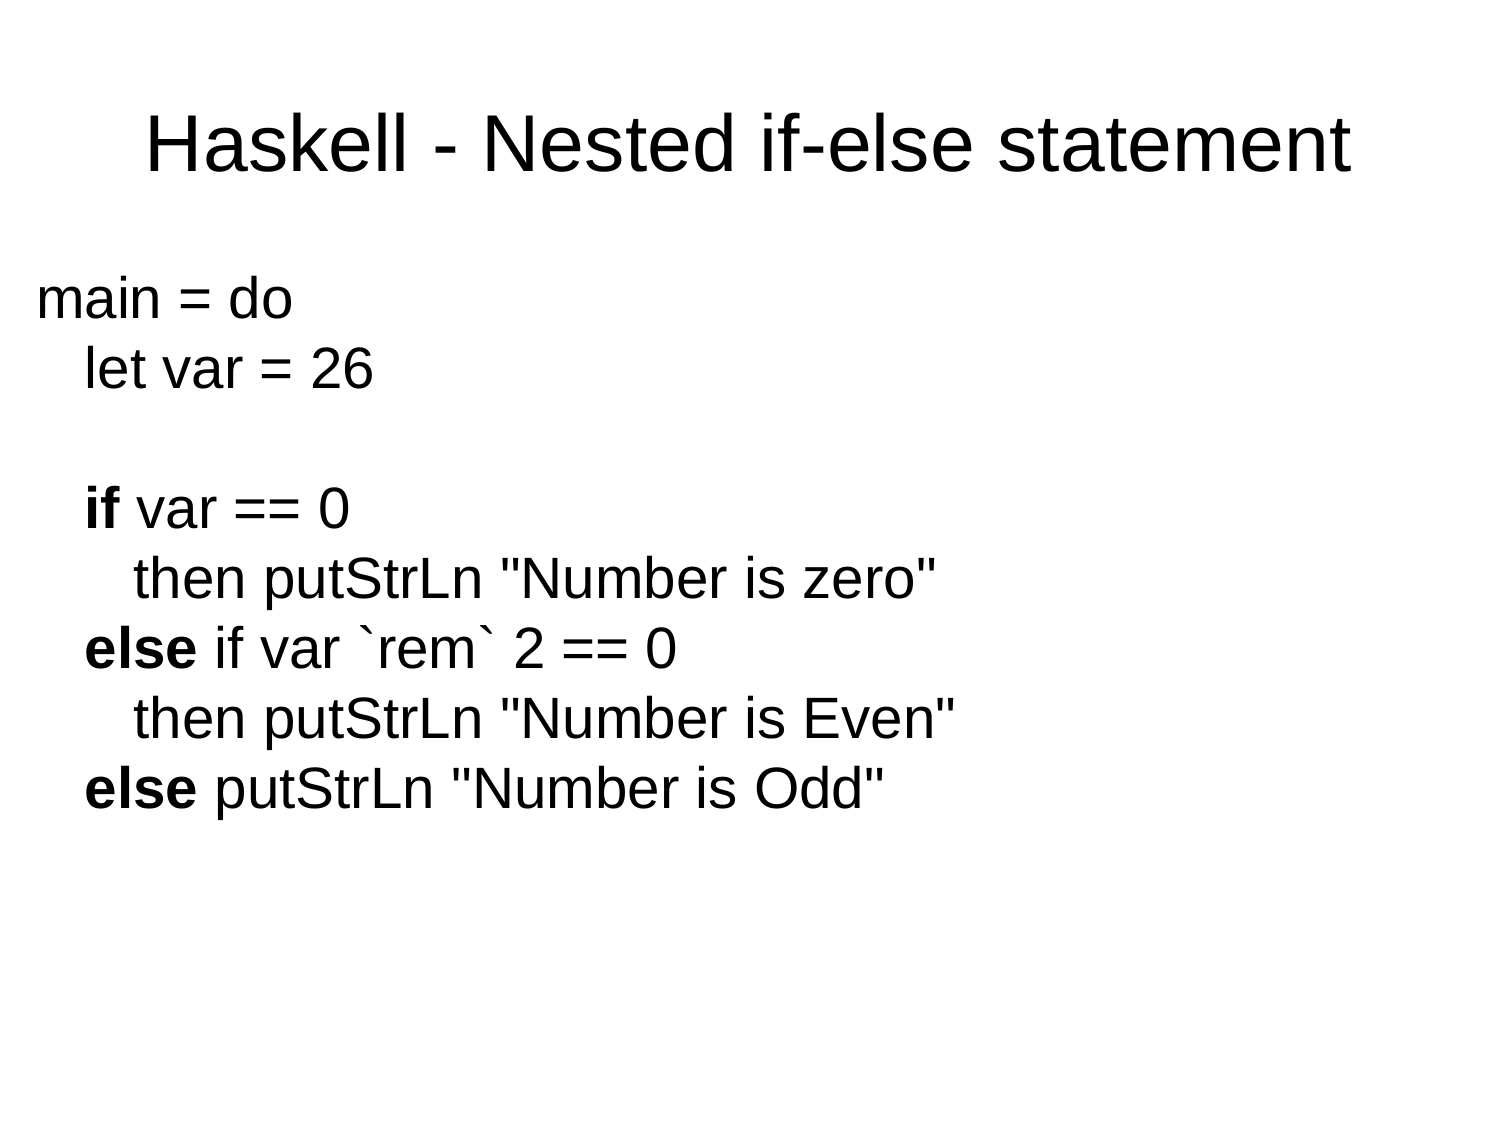

Haskell - Nested if-else statement
main = do
   let var = 26

   if var == 0
      then putStrLn "Number is zero"
   else if var `rem` 2 == 0
      then putStrLn "Number is Even"
   else putStrLn "Number is Odd"